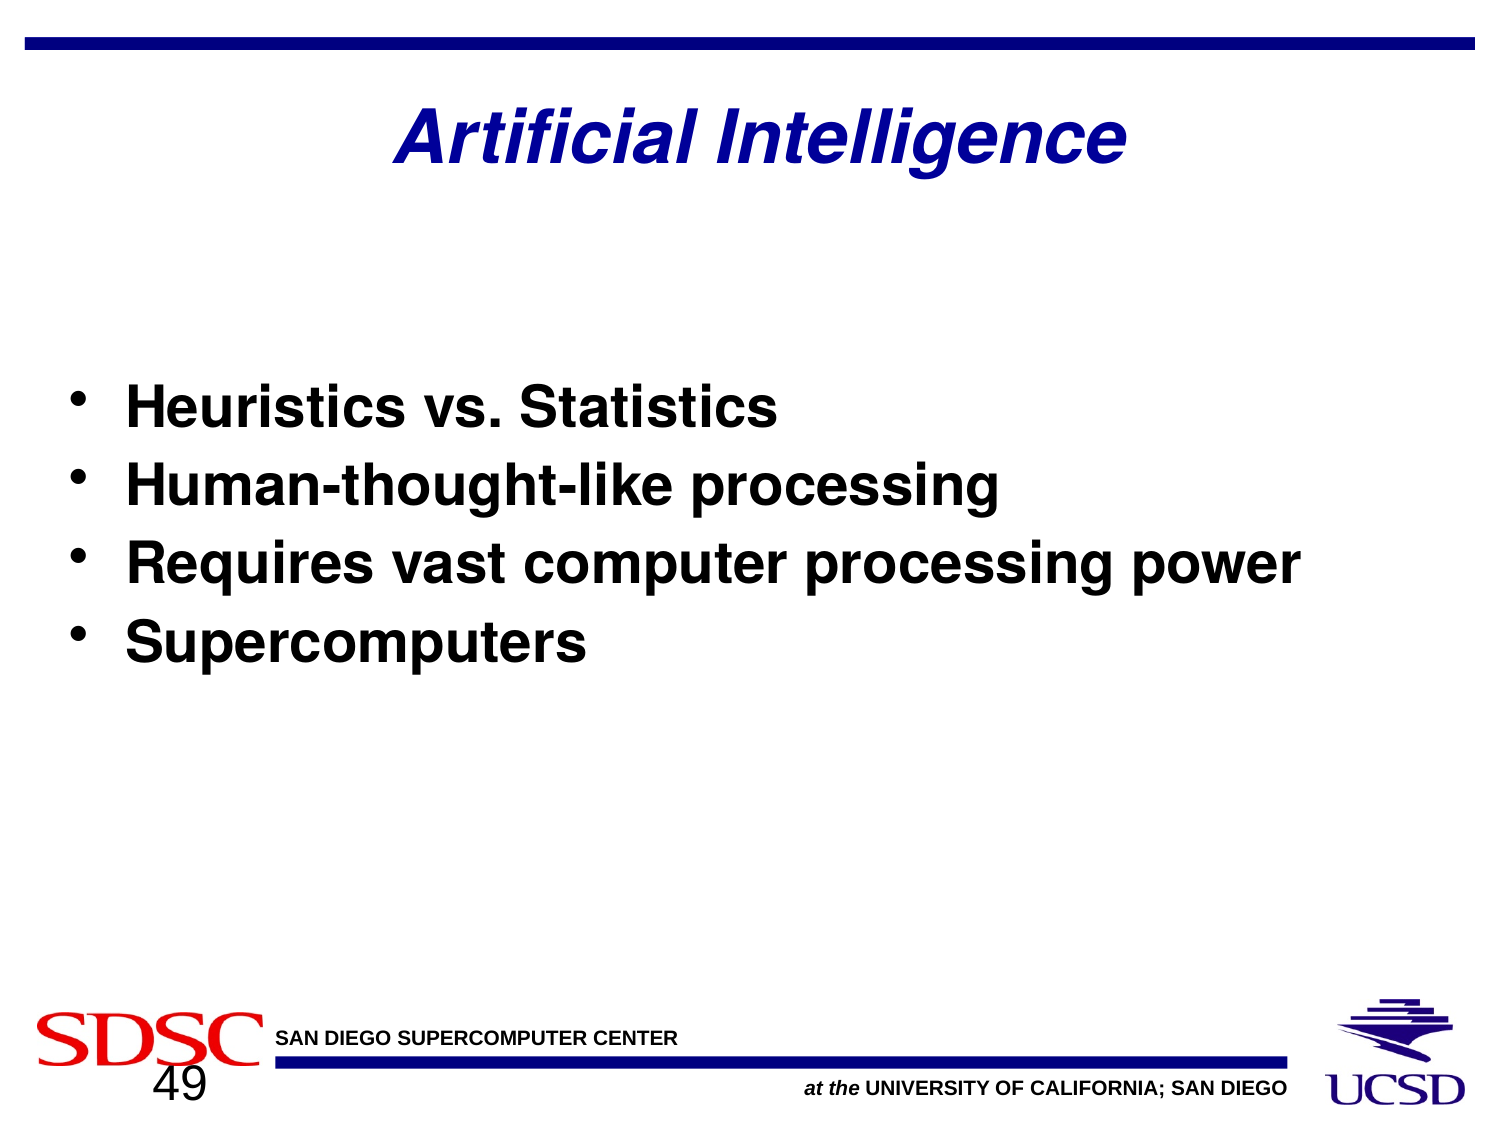

# Artificial Intelligence
Heuristics vs. Statistics
Human-thought-like processing
Requires vast computer processing power
Supercomputers

49